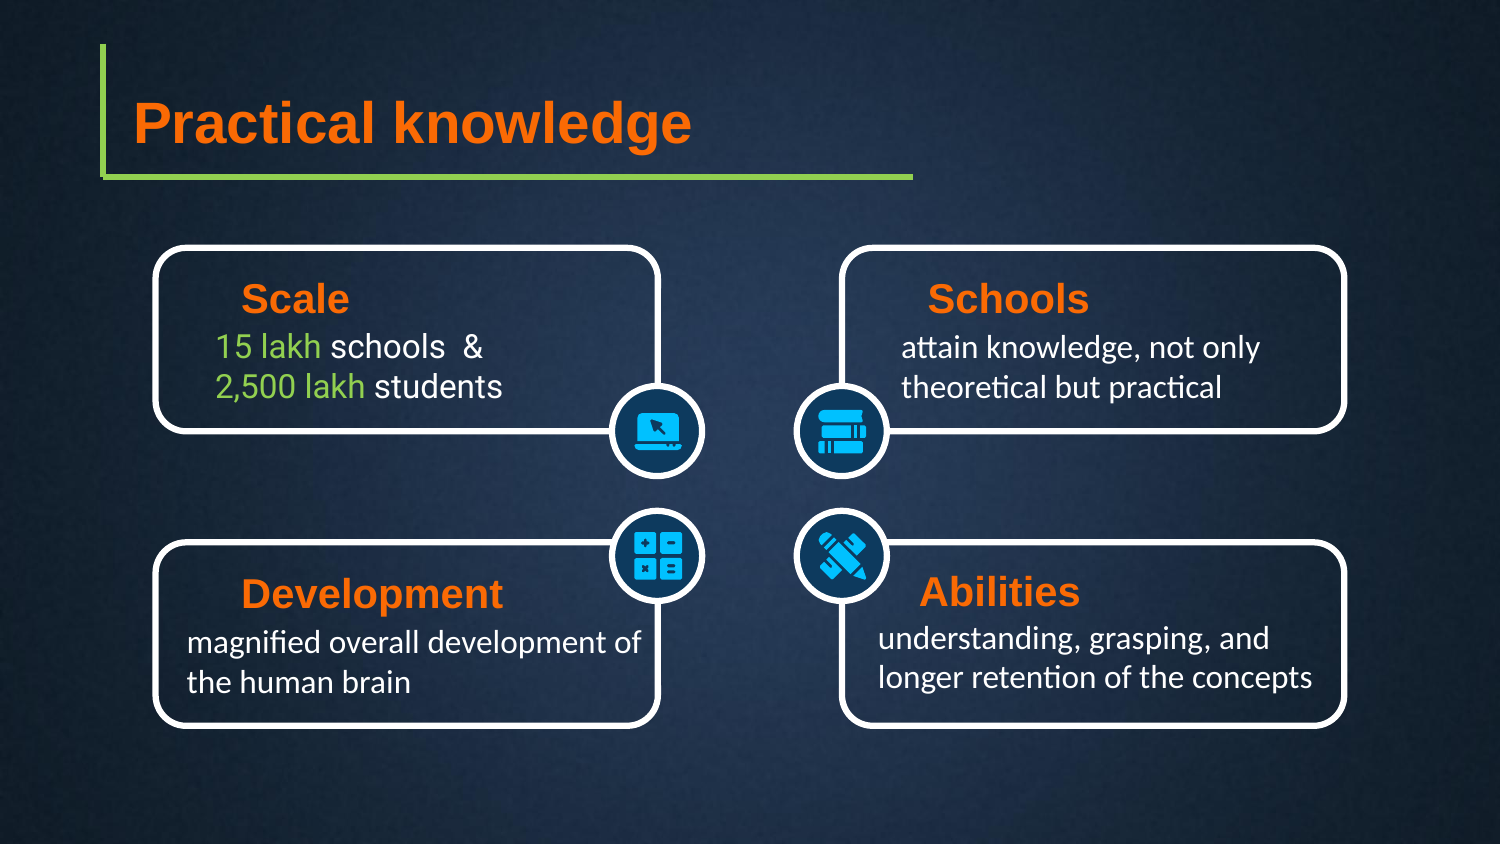

# Practical knowledge

Scale
Schools
attain knowledge, not only theoretical but practical
15 lakh schools  &
2,500 lakh students

Abilities
Development
understanding, grasping, and longer retention of the concepts
magnified overall development of the human brain